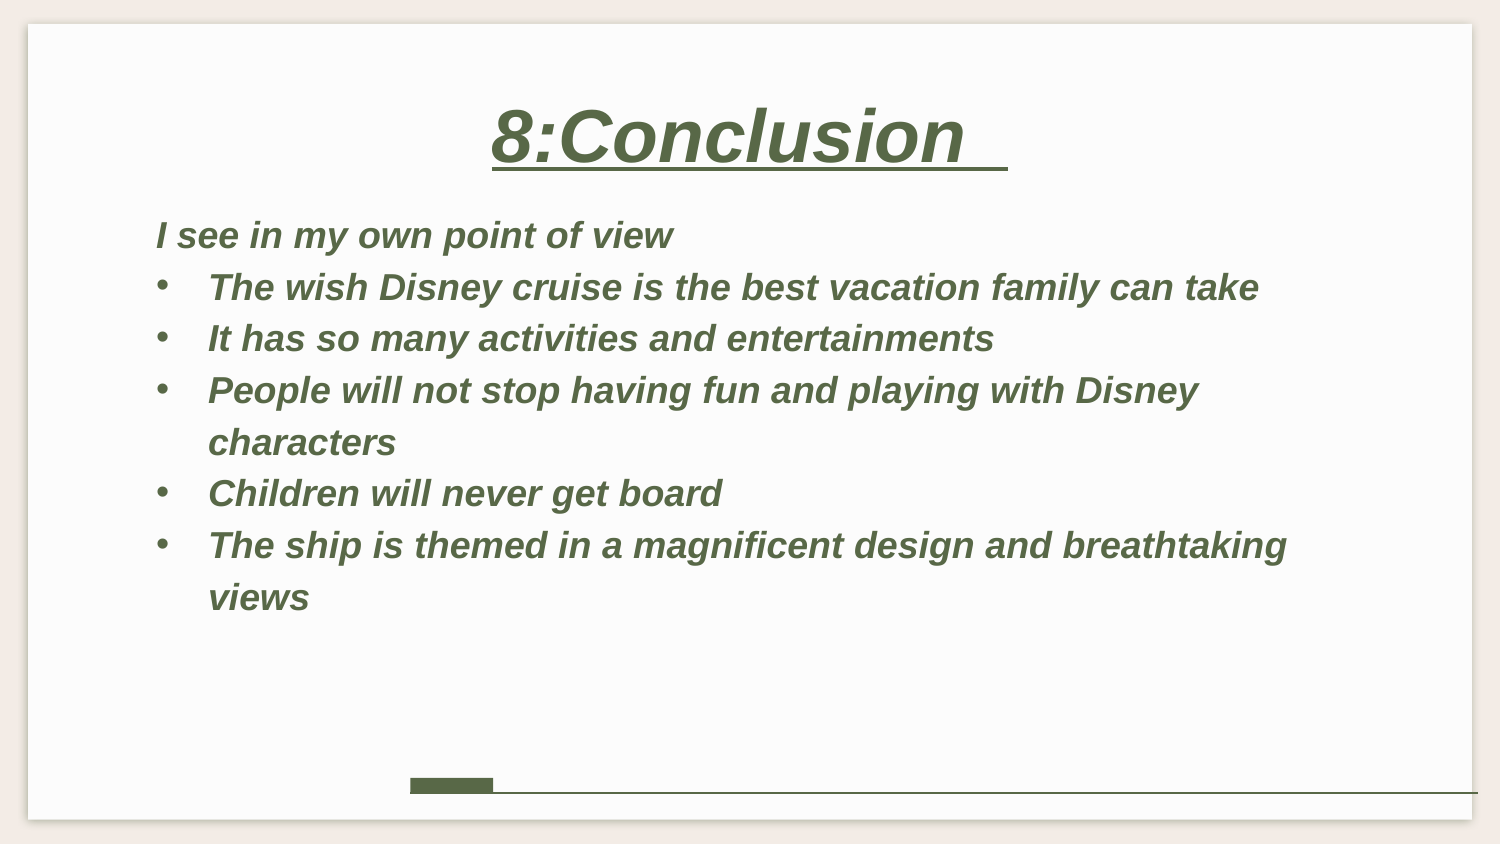

# 8:Conclusion
I see in my own point of view
The wish Disney cruise is the best vacation family can take
It has so many activities and entertainments
People will not stop having fun and playing with Disney characters
Children will never get board
The ship is themed in a magnificent design and breathtaking views